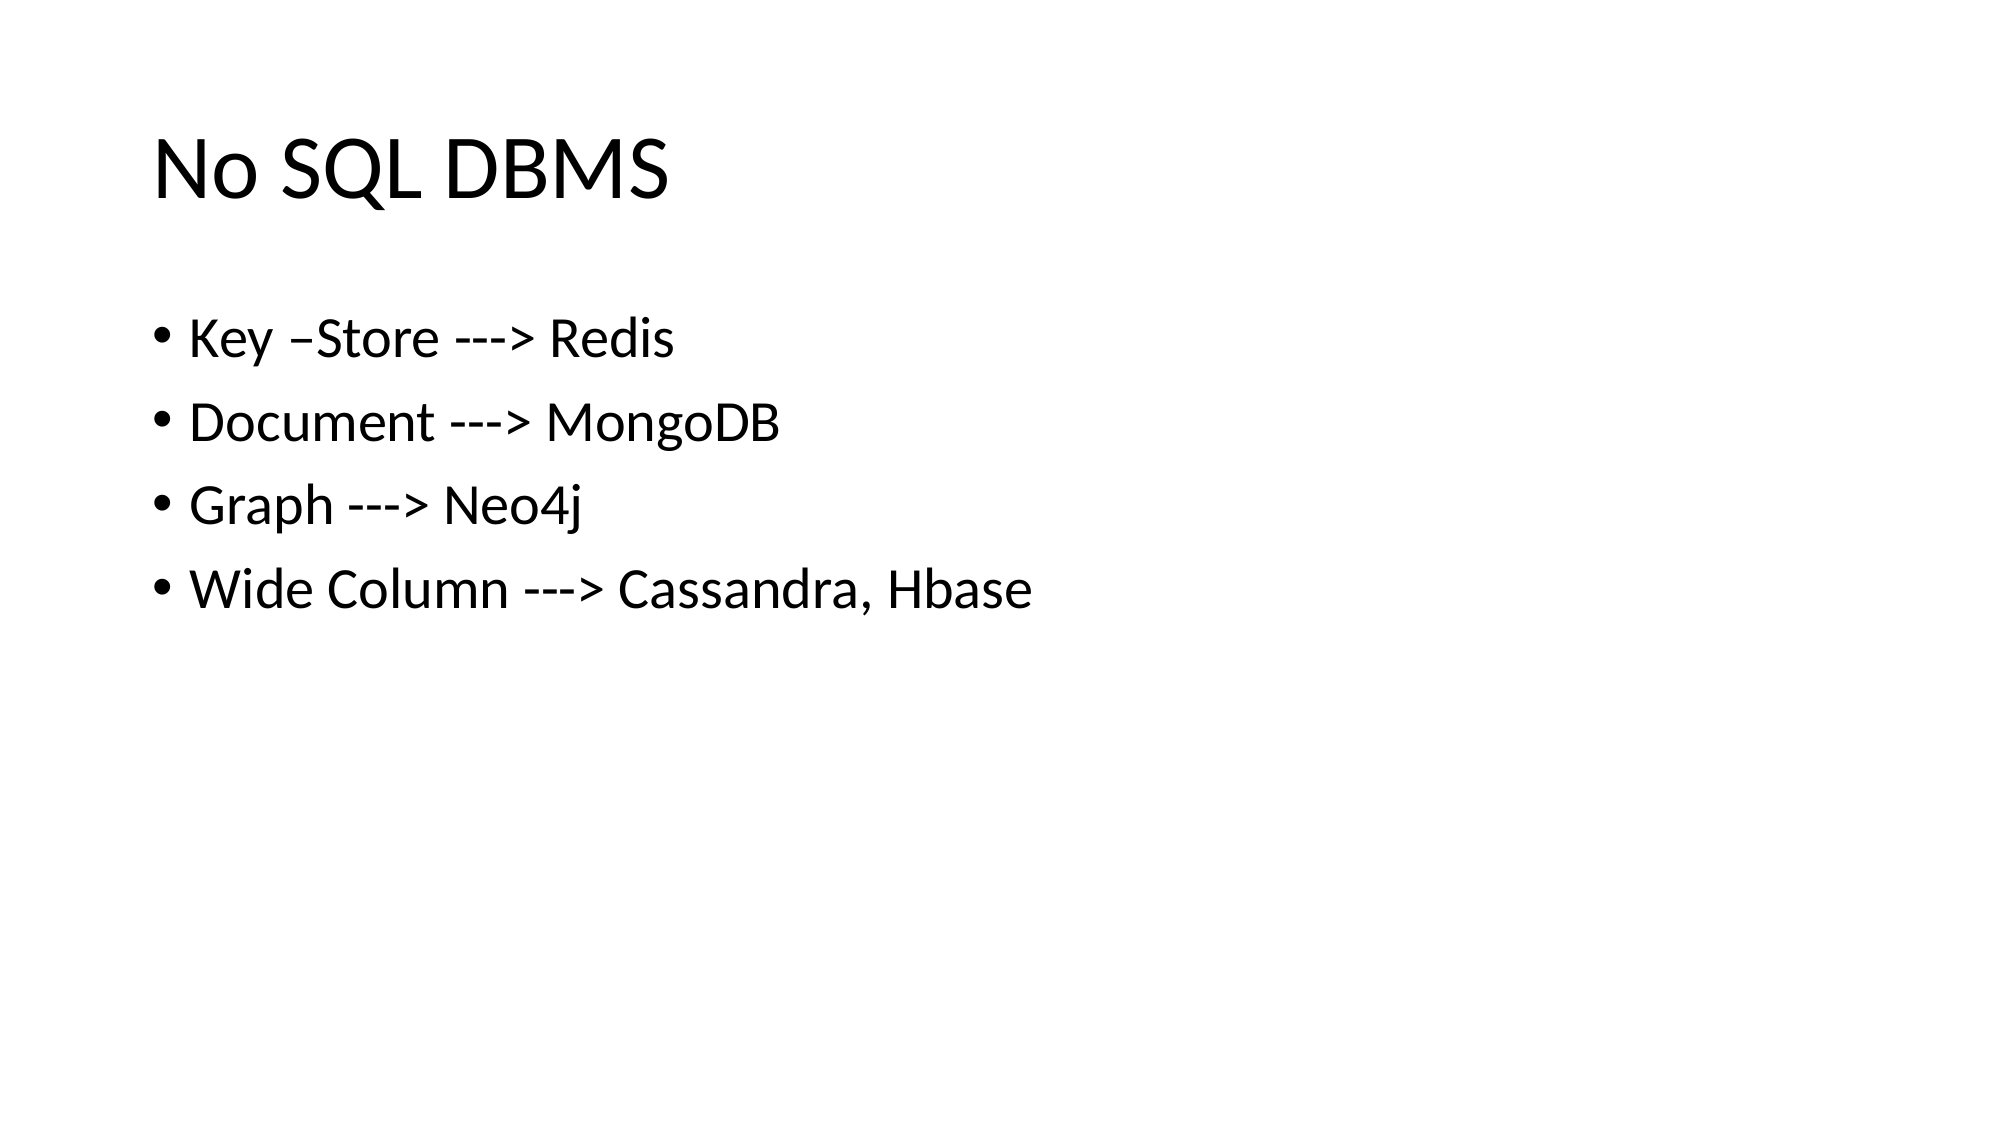

# No SQL DBMS
Key –Store ---> Redis
Document ---> MongoDB
Graph ---> Neo4j
Wide Column ---> Cassandra, Hbase